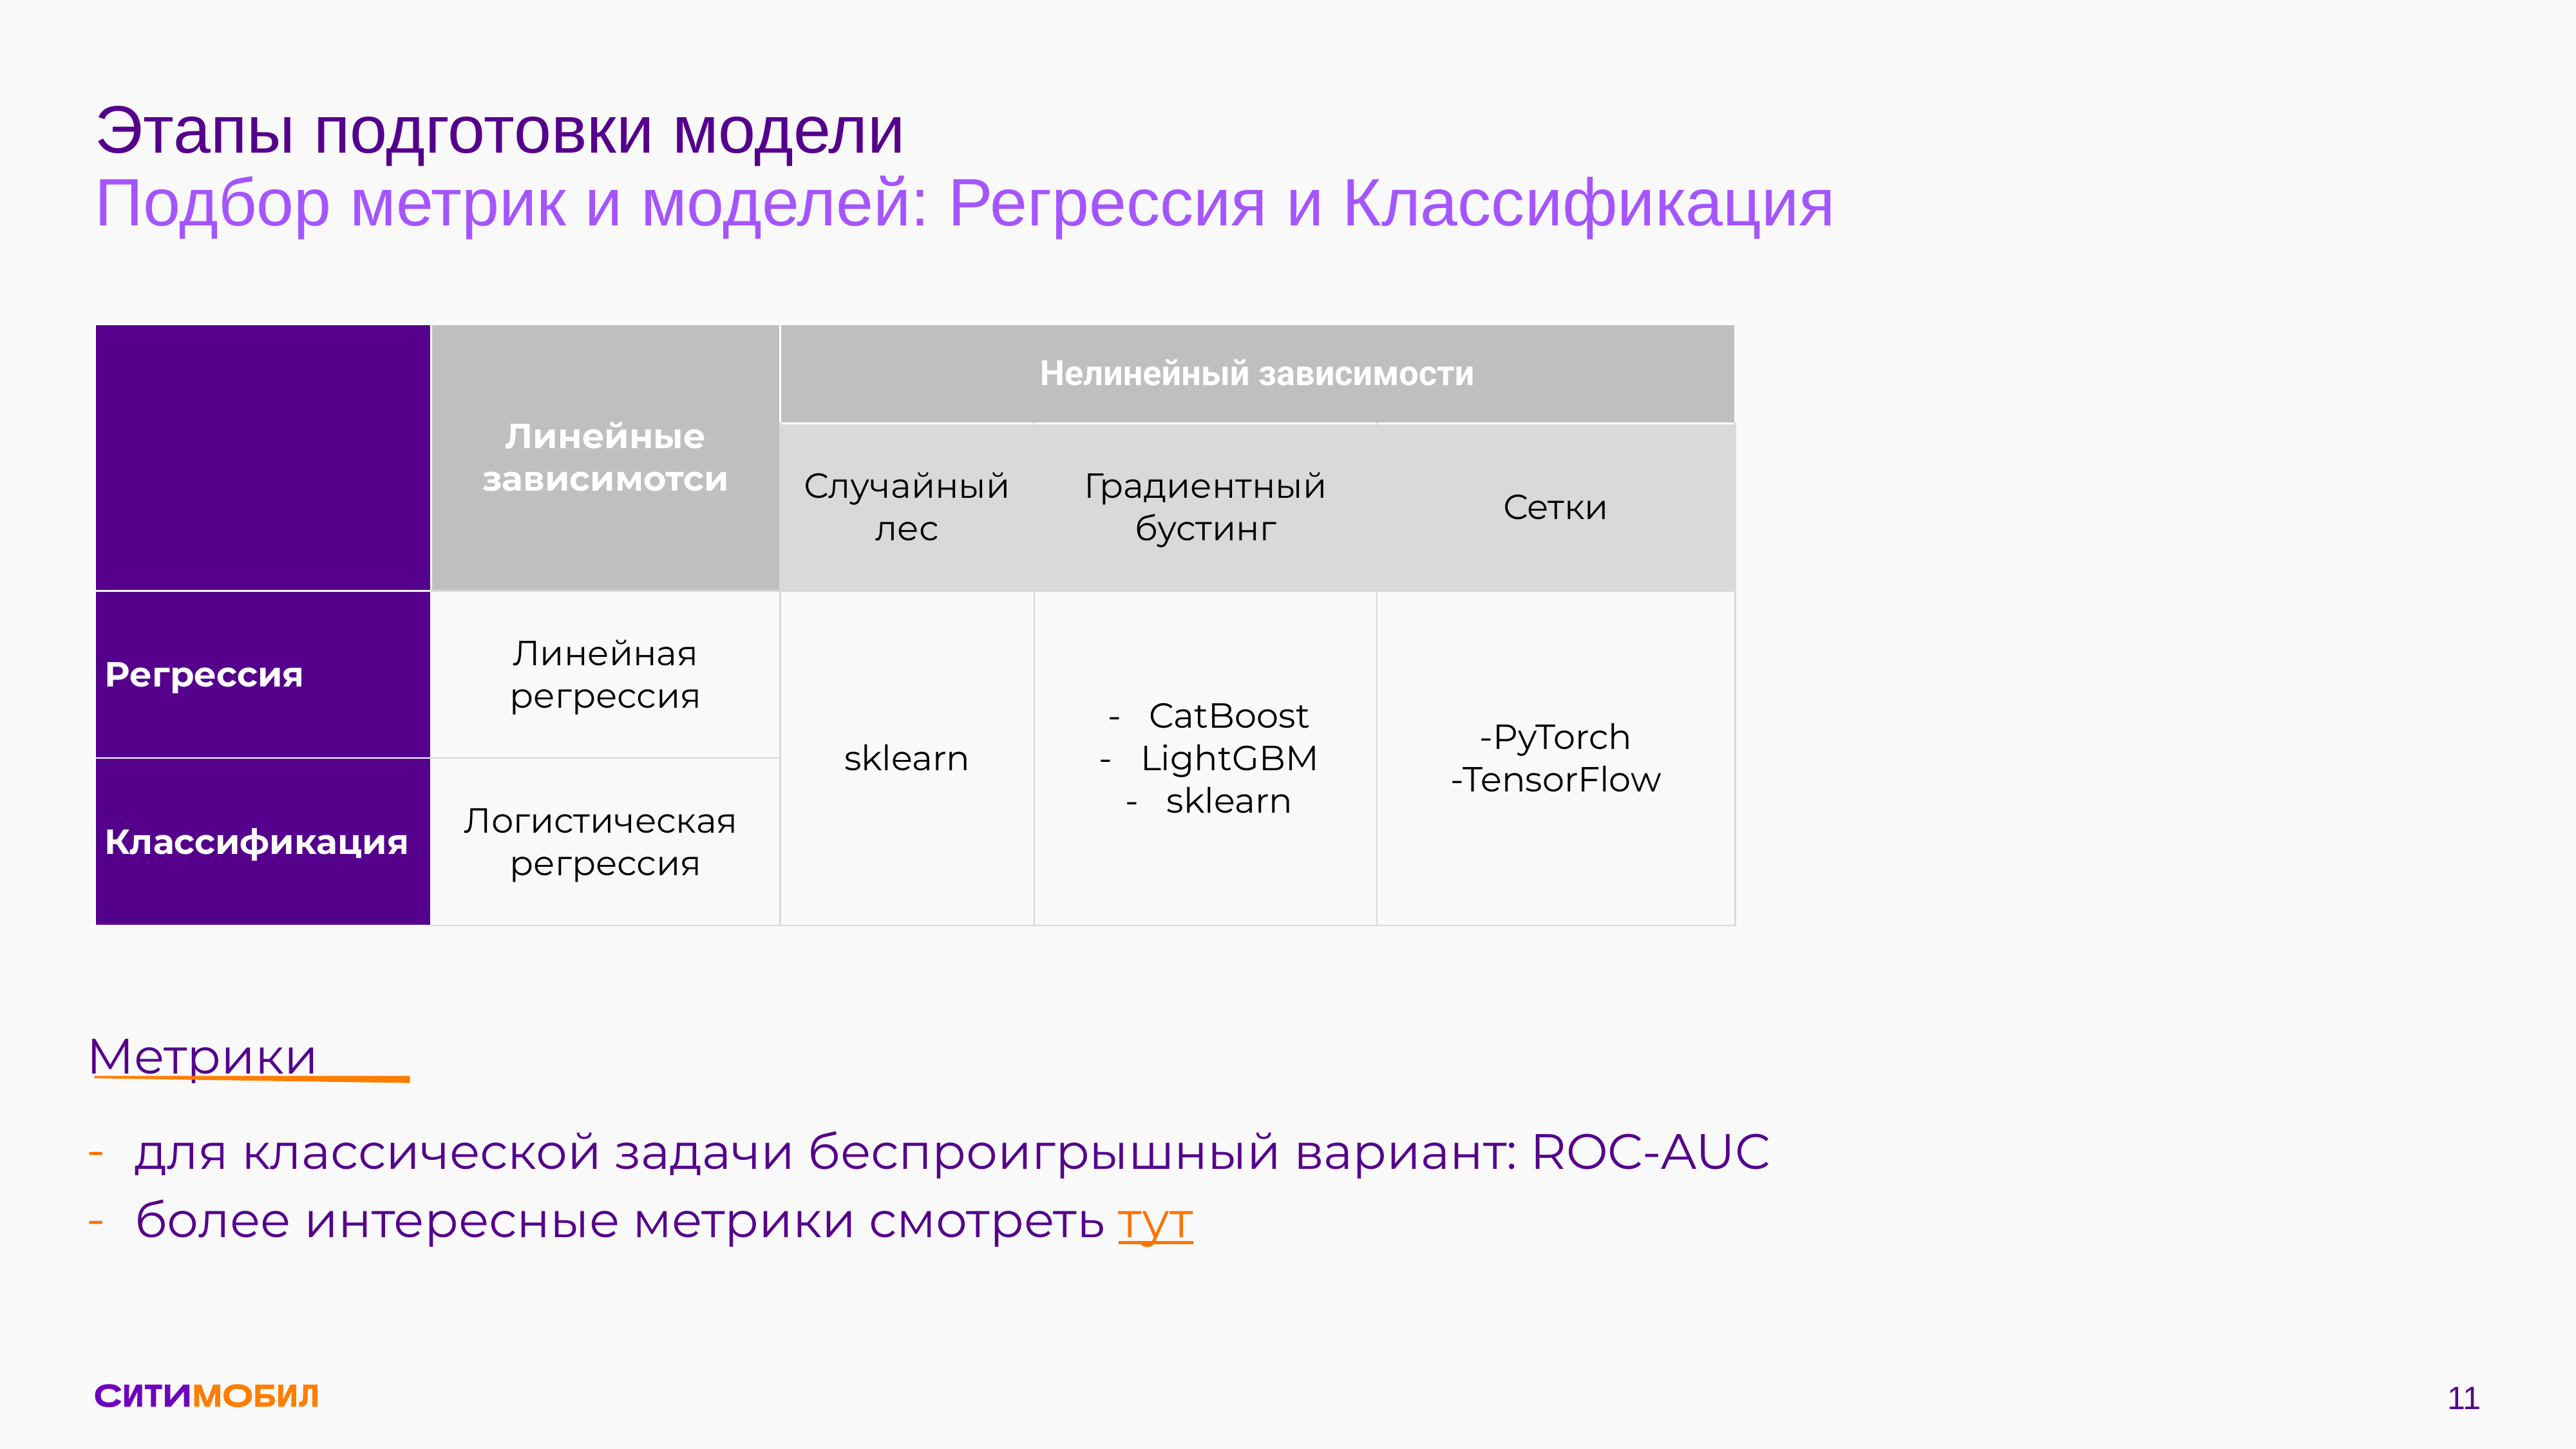

# Этапы подготовки модели
Подбор метрик и моделей: Регрессия и Классификация
|  | Линейные зависимотси | Нелинейный зависимости |  |  |
| --- | --- | --- | --- | --- |
|  |  | Случайный лес | Градиентный бустинг | Сетки |
| Регрессия | Линейная регрессия | sklearn | CatBoost LightGBM sklearn | -PyTorch -TensorFlow |
| Классификация | Логистическая регрессия |  |  |  |
Метрики
для классической задачи беспроигрышный вариант: ROC-AUC
более интересные метрики смотреть тут

11